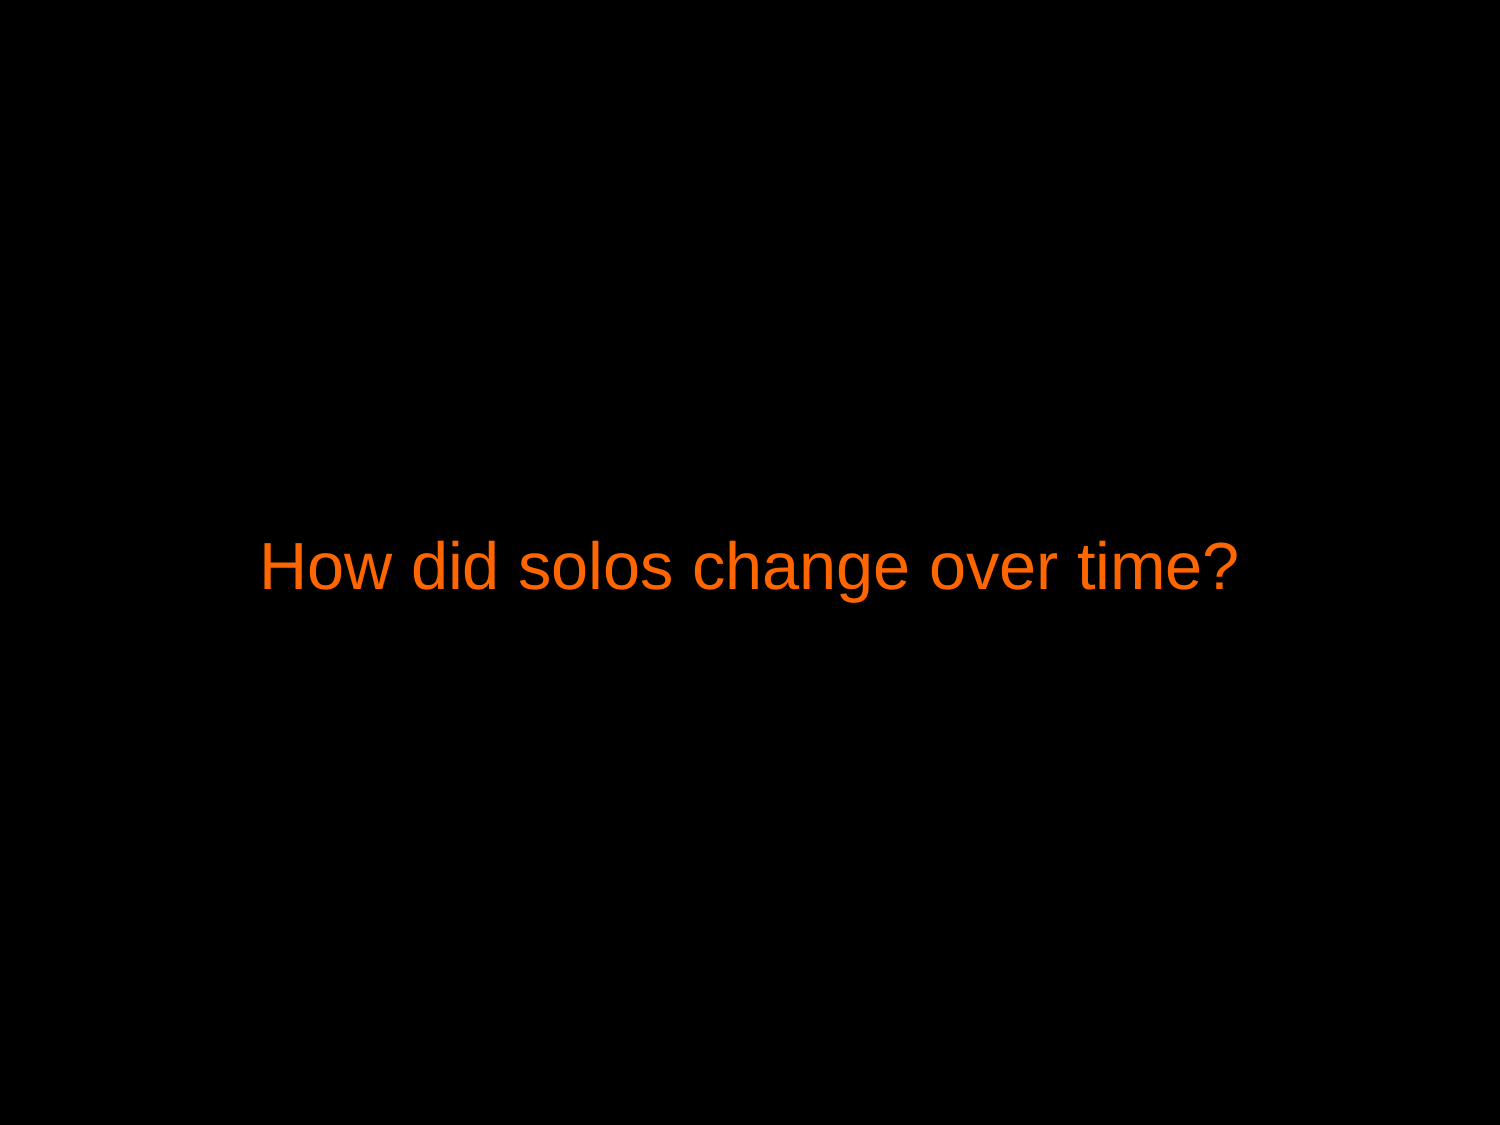

# How did solos change over time?